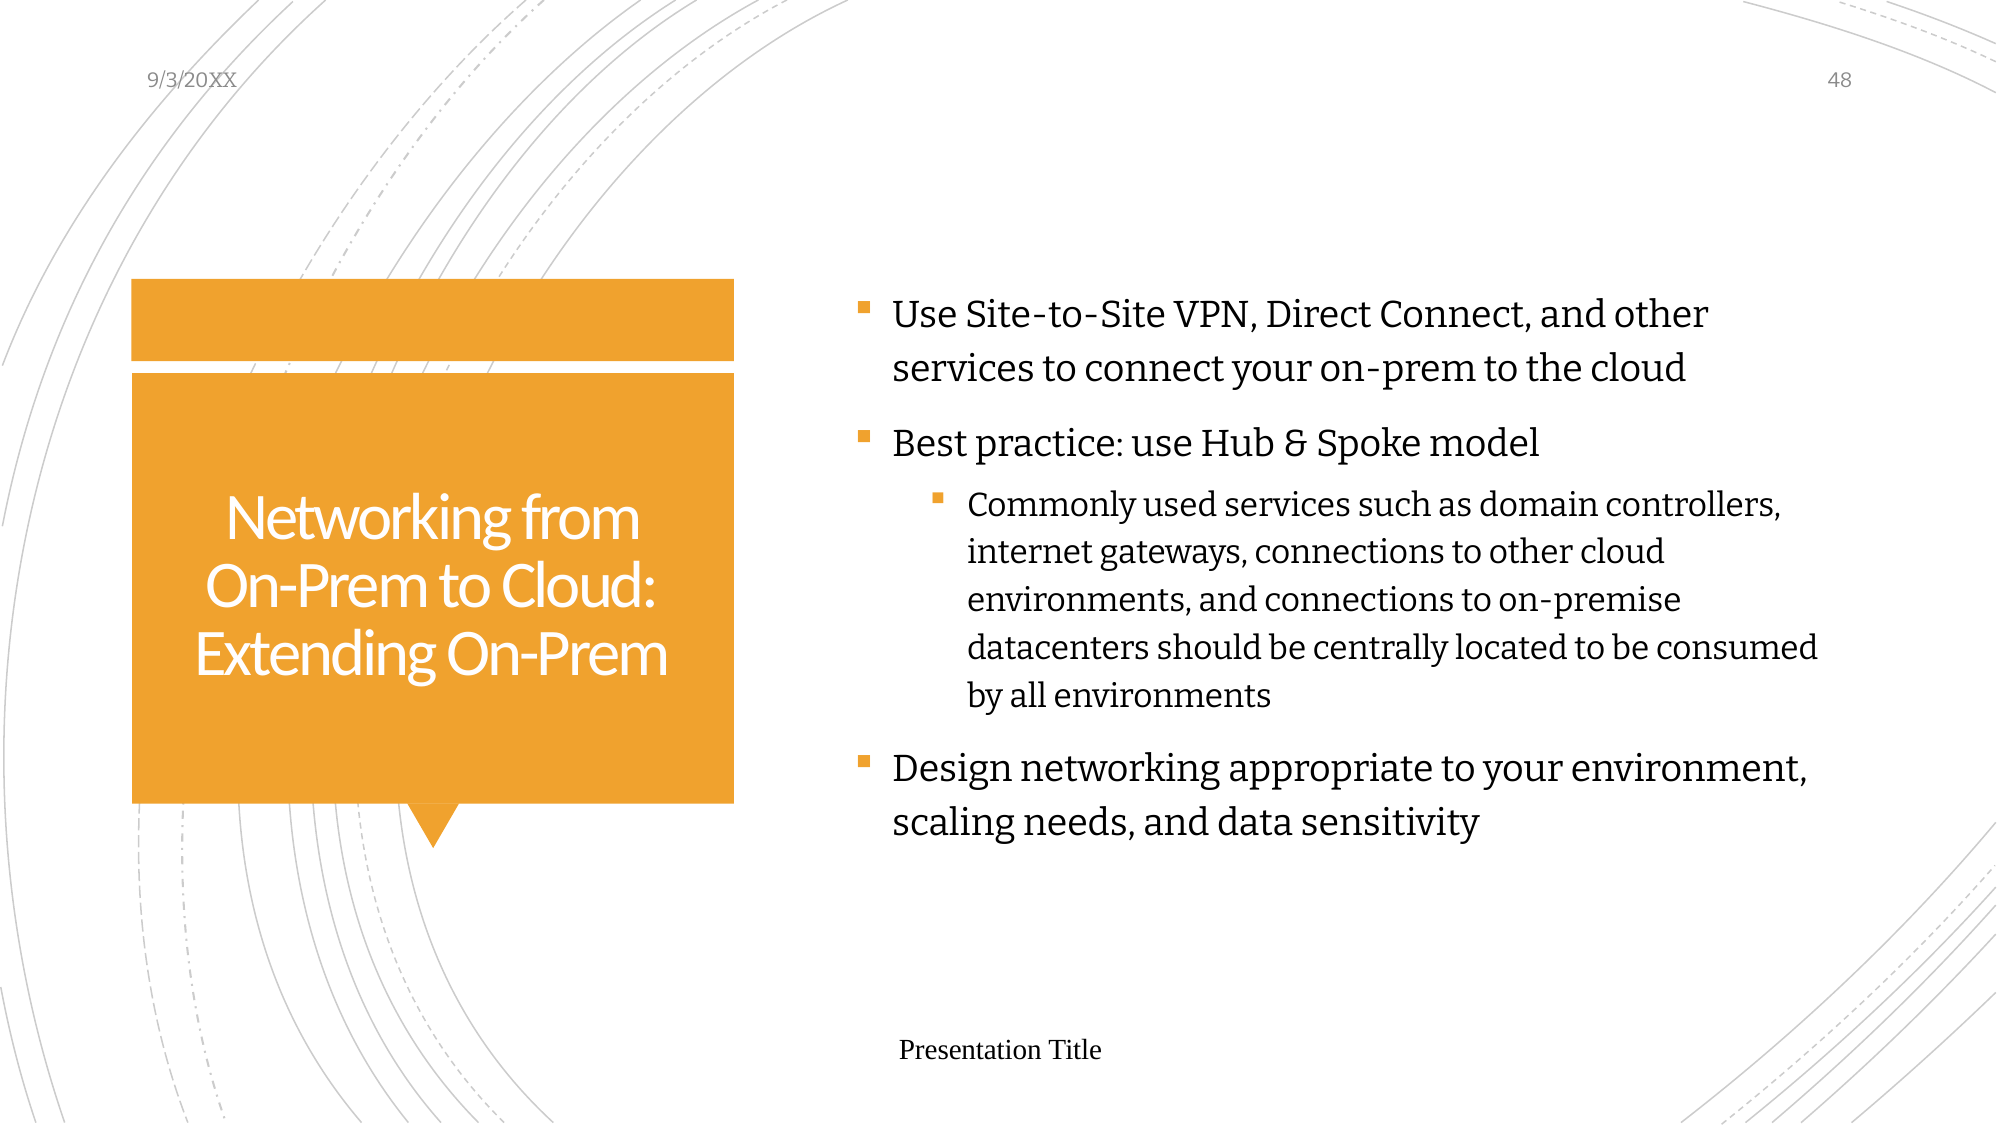

9/3/20XX
48
Use Site-to-Site VPN, Direct Connect, and other services to connect your on-prem to the cloud
Best practice: use Hub & Spoke model
Commonly used services such as domain controllers, internet gateways, connections to other cloud environments, and connections to on-premise datacenters should be centrally located to be consumed by all environments
Design networking appropriate to your environment, scaling needs, and data sensitivity
# Networking from On-Prem to Cloud: Extending On-Prem
Presentation Title